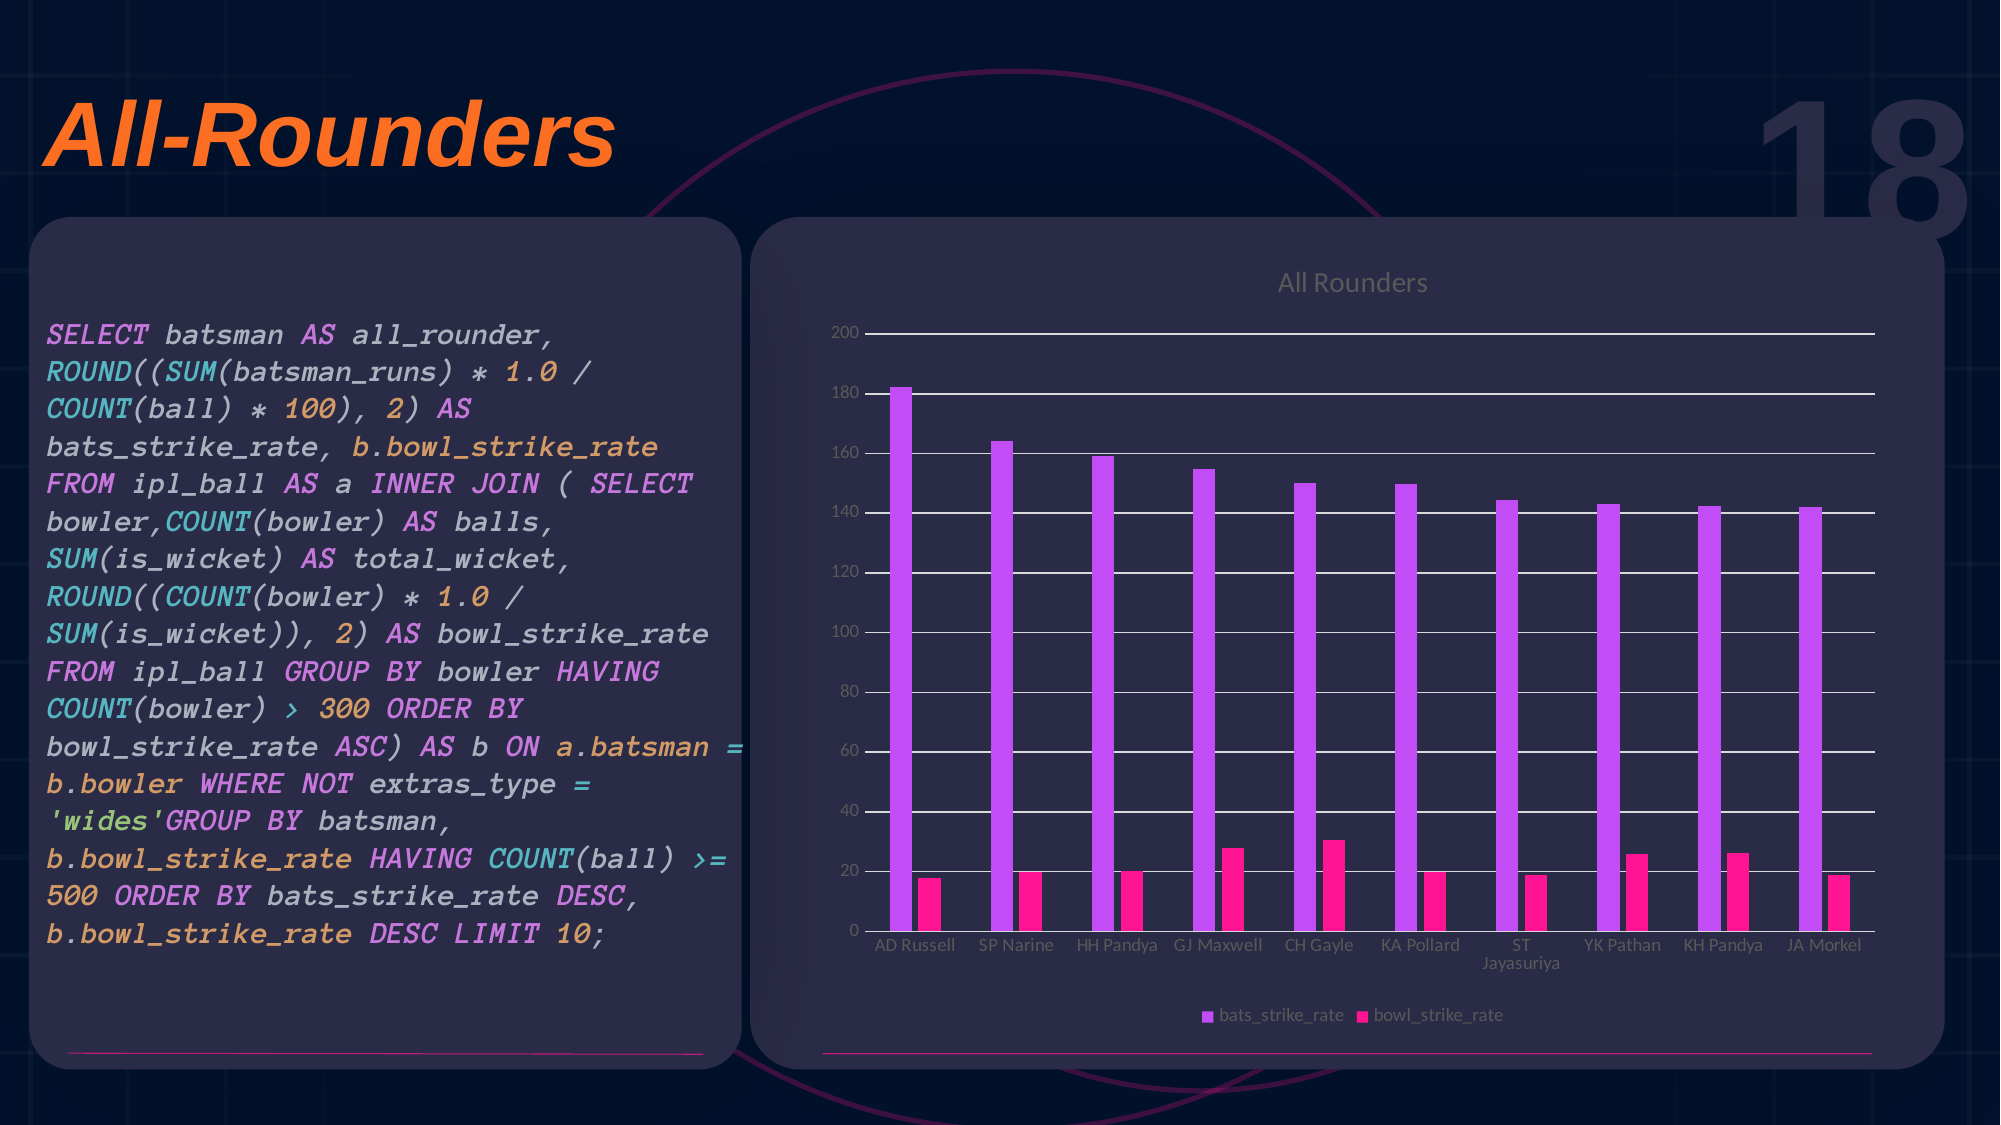

All-Rounders

### Chart

| Category |
|---|

### Chart: All Rounders

| Category | bats_strike_rate | bowl_strike_rate |
|---|---|---|
| AD Russell | 182.33 | 17.7 |
| SP Narine | 164.27 | 19.75 |
| HH Pandya | 159.27 | 20.31 |
| GJ Maxwell | 154.68 | 27.9 |
| CH Gayle | 150.11 | 30.74 |
| KA Pollard | 149.88 | 19.92 |
| ST Jayasuriya | 144.36 | 18.81 |
| YK Pathan | 142.97 | 25.74 |
| KH Pandya | 142.45 | 26.18 |
| JA Morkel | 141.98 | 18.82 |
SELECT batsman AS all_rounder, ROUND((SUM(batsman_runs) * 1.0 / COUNT(ball) * 100), 2) AS bats_strike_rate, b.bowl_strike_rate
FROM ipl_ball AS a INNER JOIN ( SELECT
bowler,COUNT(bowler) AS balls, SUM(is_wicket) AS total_wicket, ROUND((COUNT(bowler) * 1.0 / SUM(is_wicket)), 2) AS bowl_strike_rate FROM ipl_ball GROUP BY bowler HAVING COUNT(bowler) > 300 ORDER BY bowl_strike_rate ASC) AS b ON a.batsman = b.bowler WHERE NOT extras_type = 'wides'GROUP BY batsman, b.bowl_strike_rate HAVING COUNT(ball) >= 500 ORDER BY bats_strike_rate DESC, b.bowl_strike_rate DESC LIMIT 10;